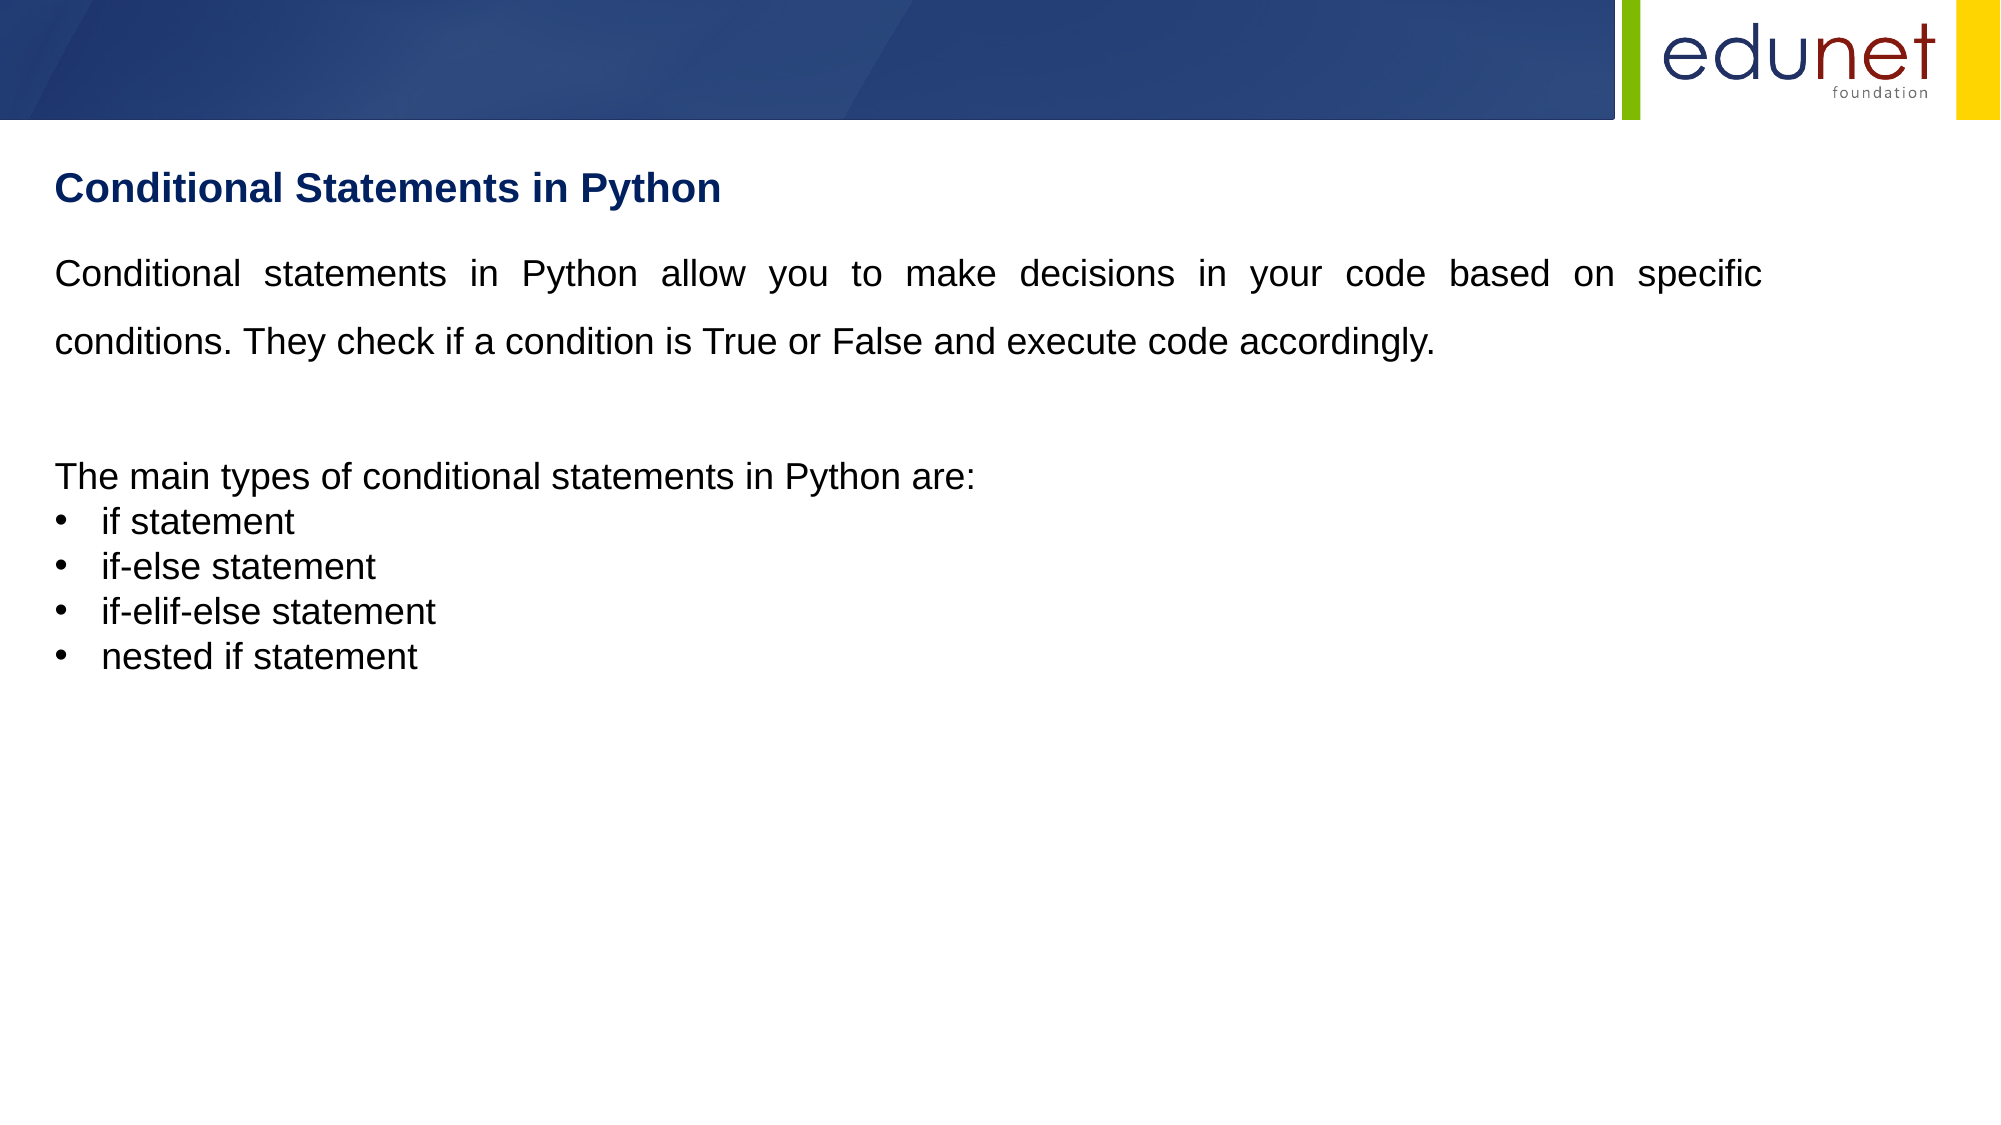

Conditional Statements in Python
Conditional statements in Python allow you to make decisions in your code based on specific conditions. They check if a condition is True or False and execute code accordingly.

The main types of conditional statements in Python are:
if statement
if-else statement
if-elif-else statement
nested if statement